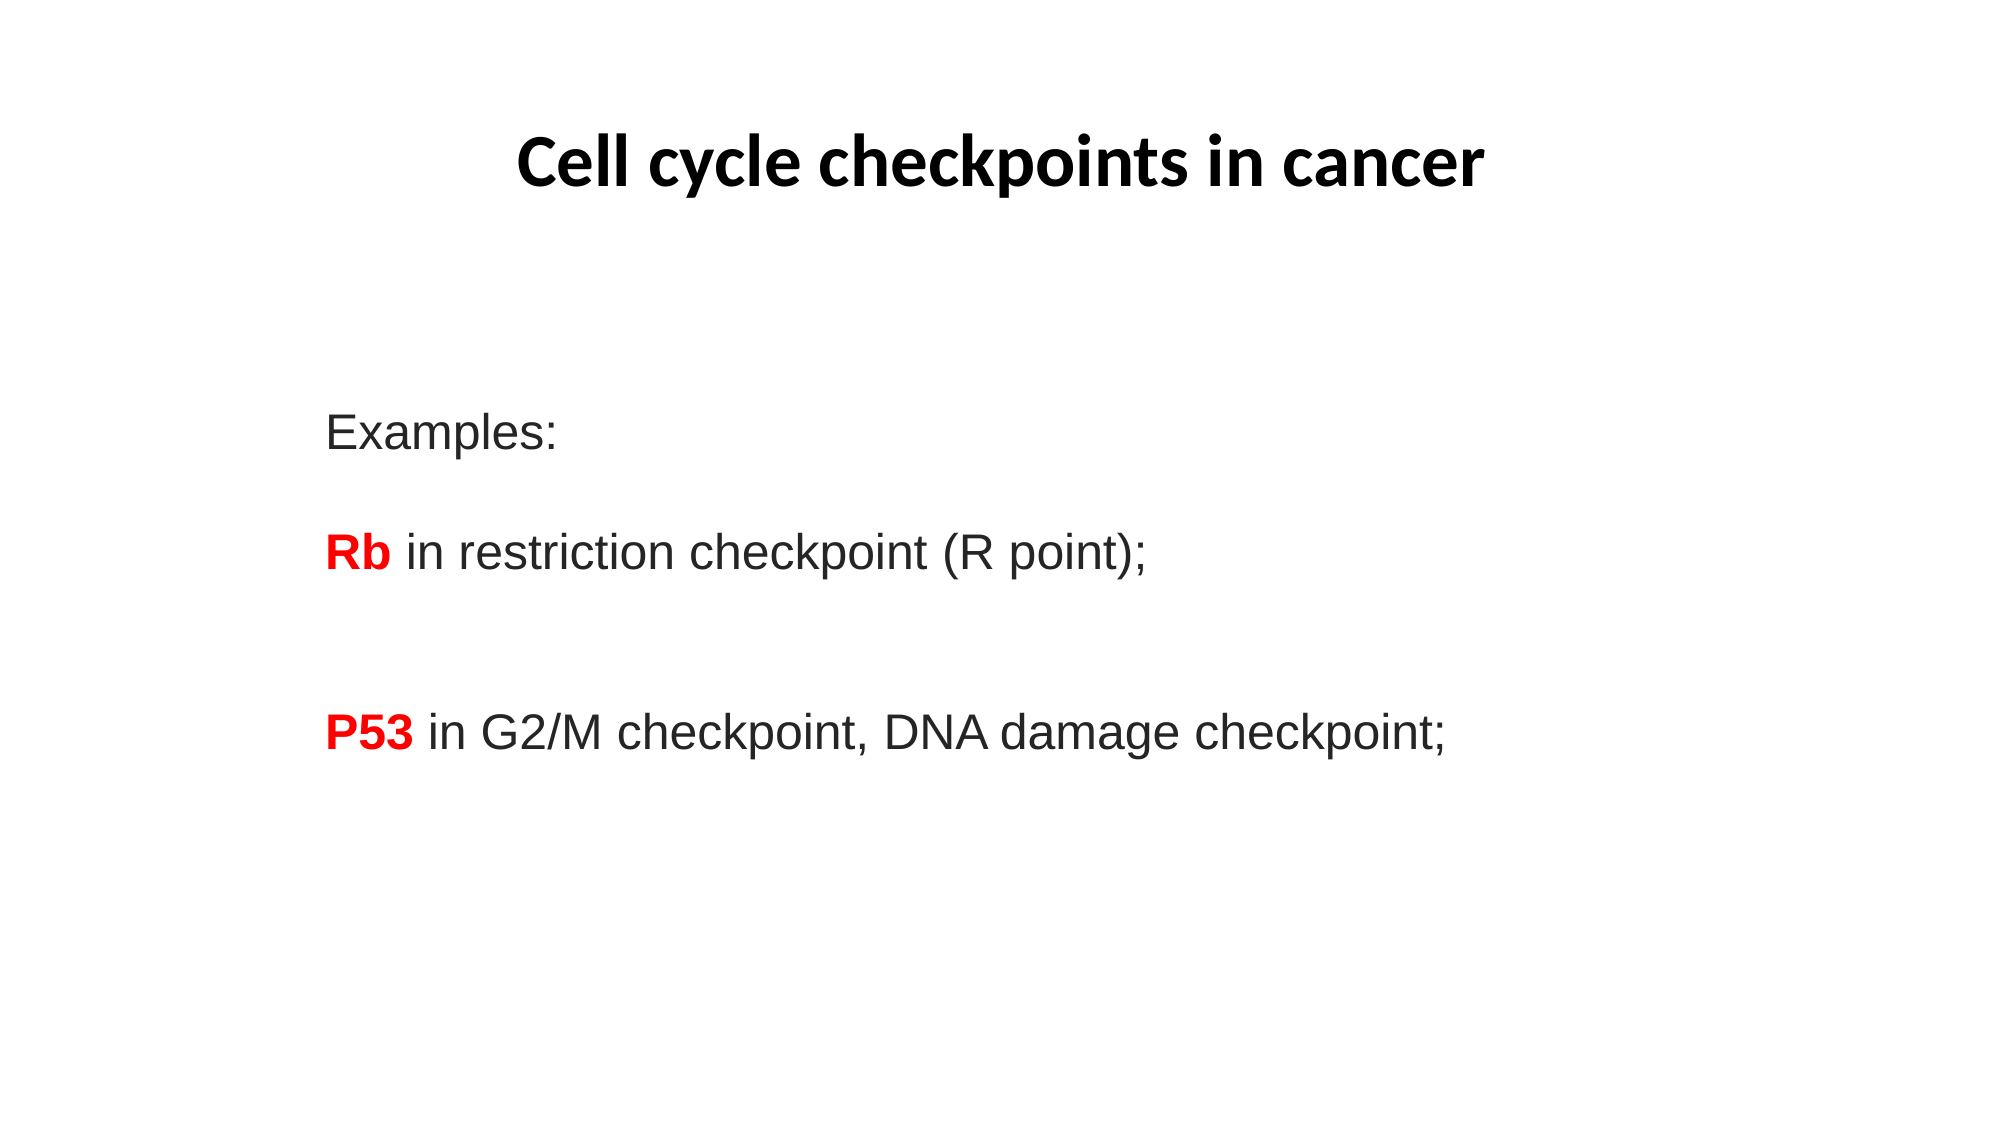

Cell cycle checkpoints in cancer
Examples:

Rb in restriction checkpoint (R point);

P53 in G2/M checkpoint, DNA damage checkpoint;